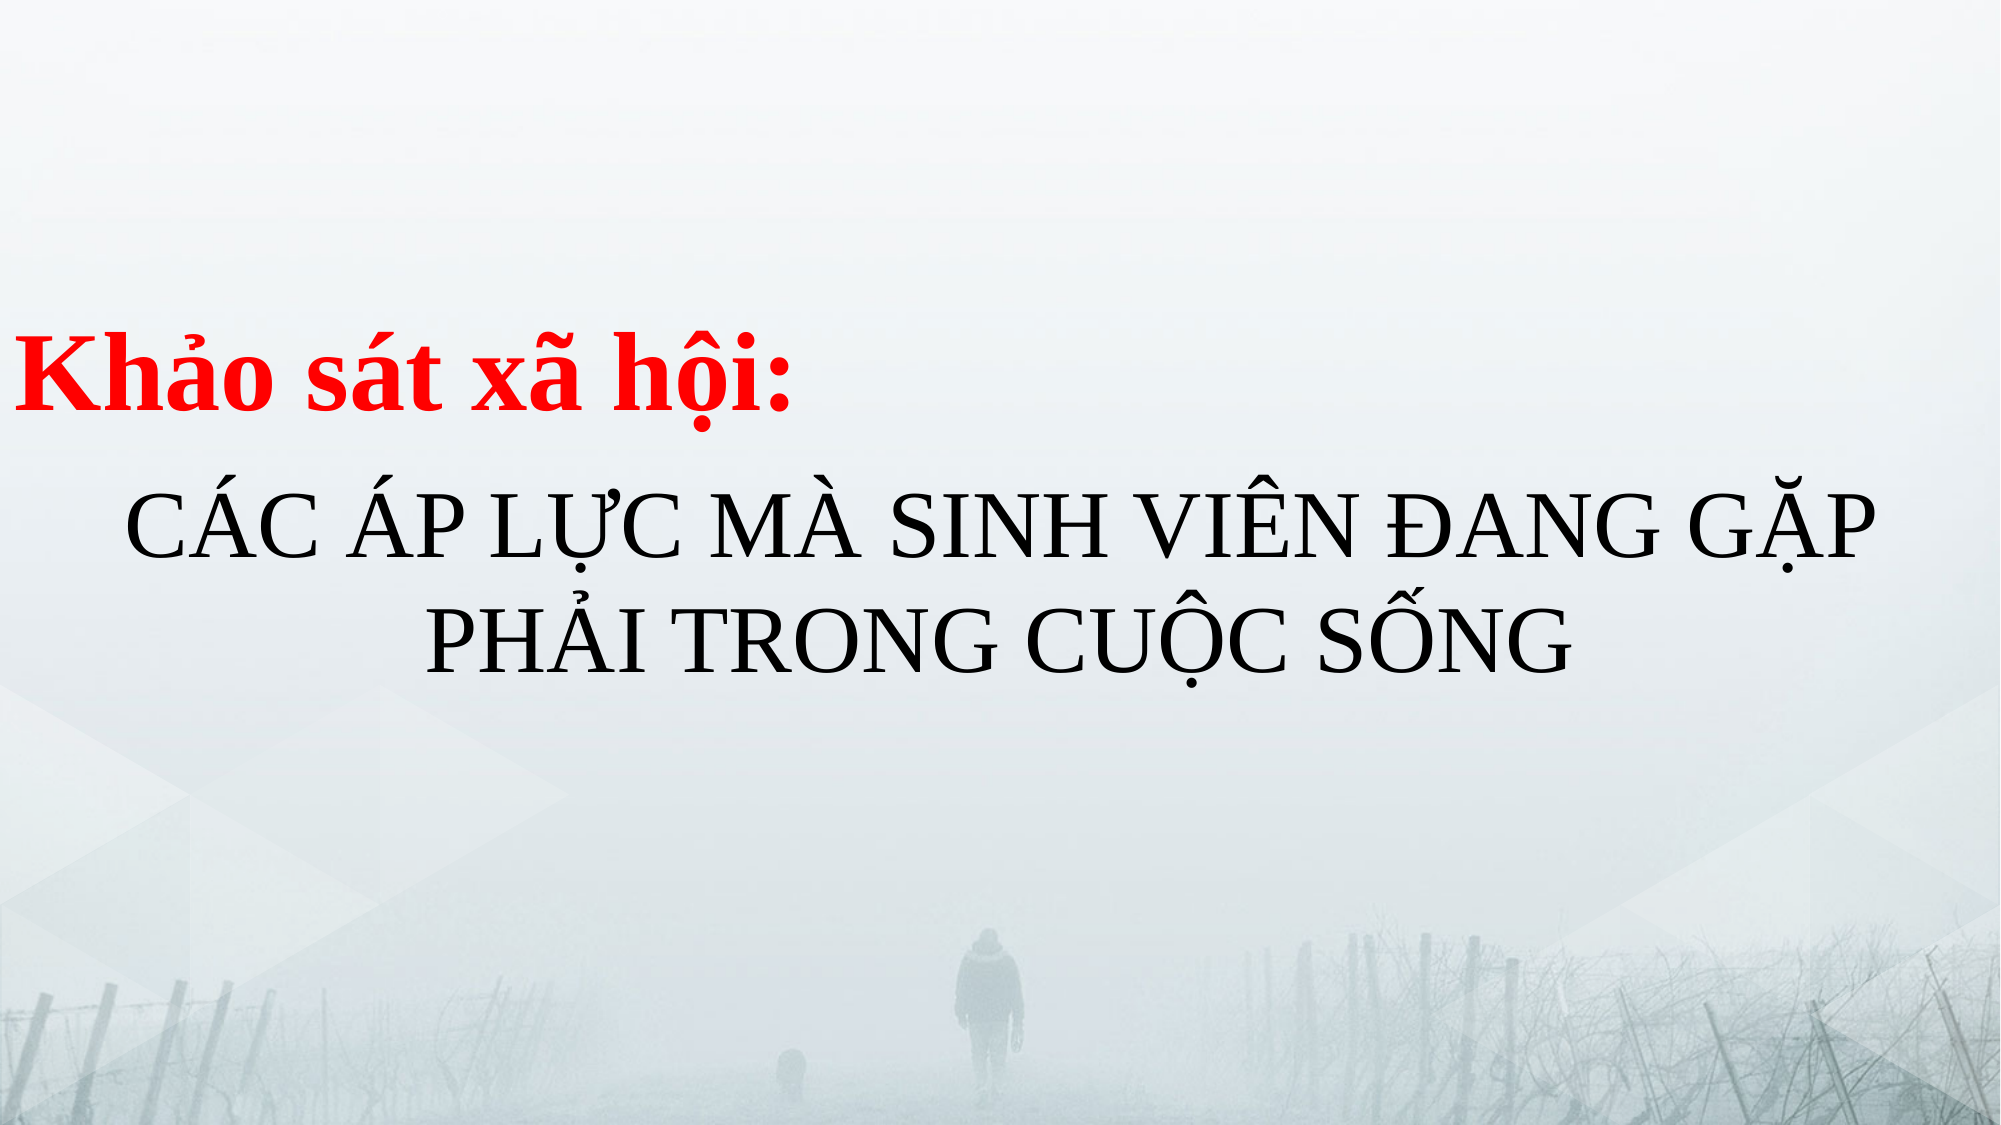

Khảo sát xã hội:
CÁC ÁP LỰC MÀ SINH VIÊN ĐANG GẶP PHẢI TRONG CUỘC SỐNG